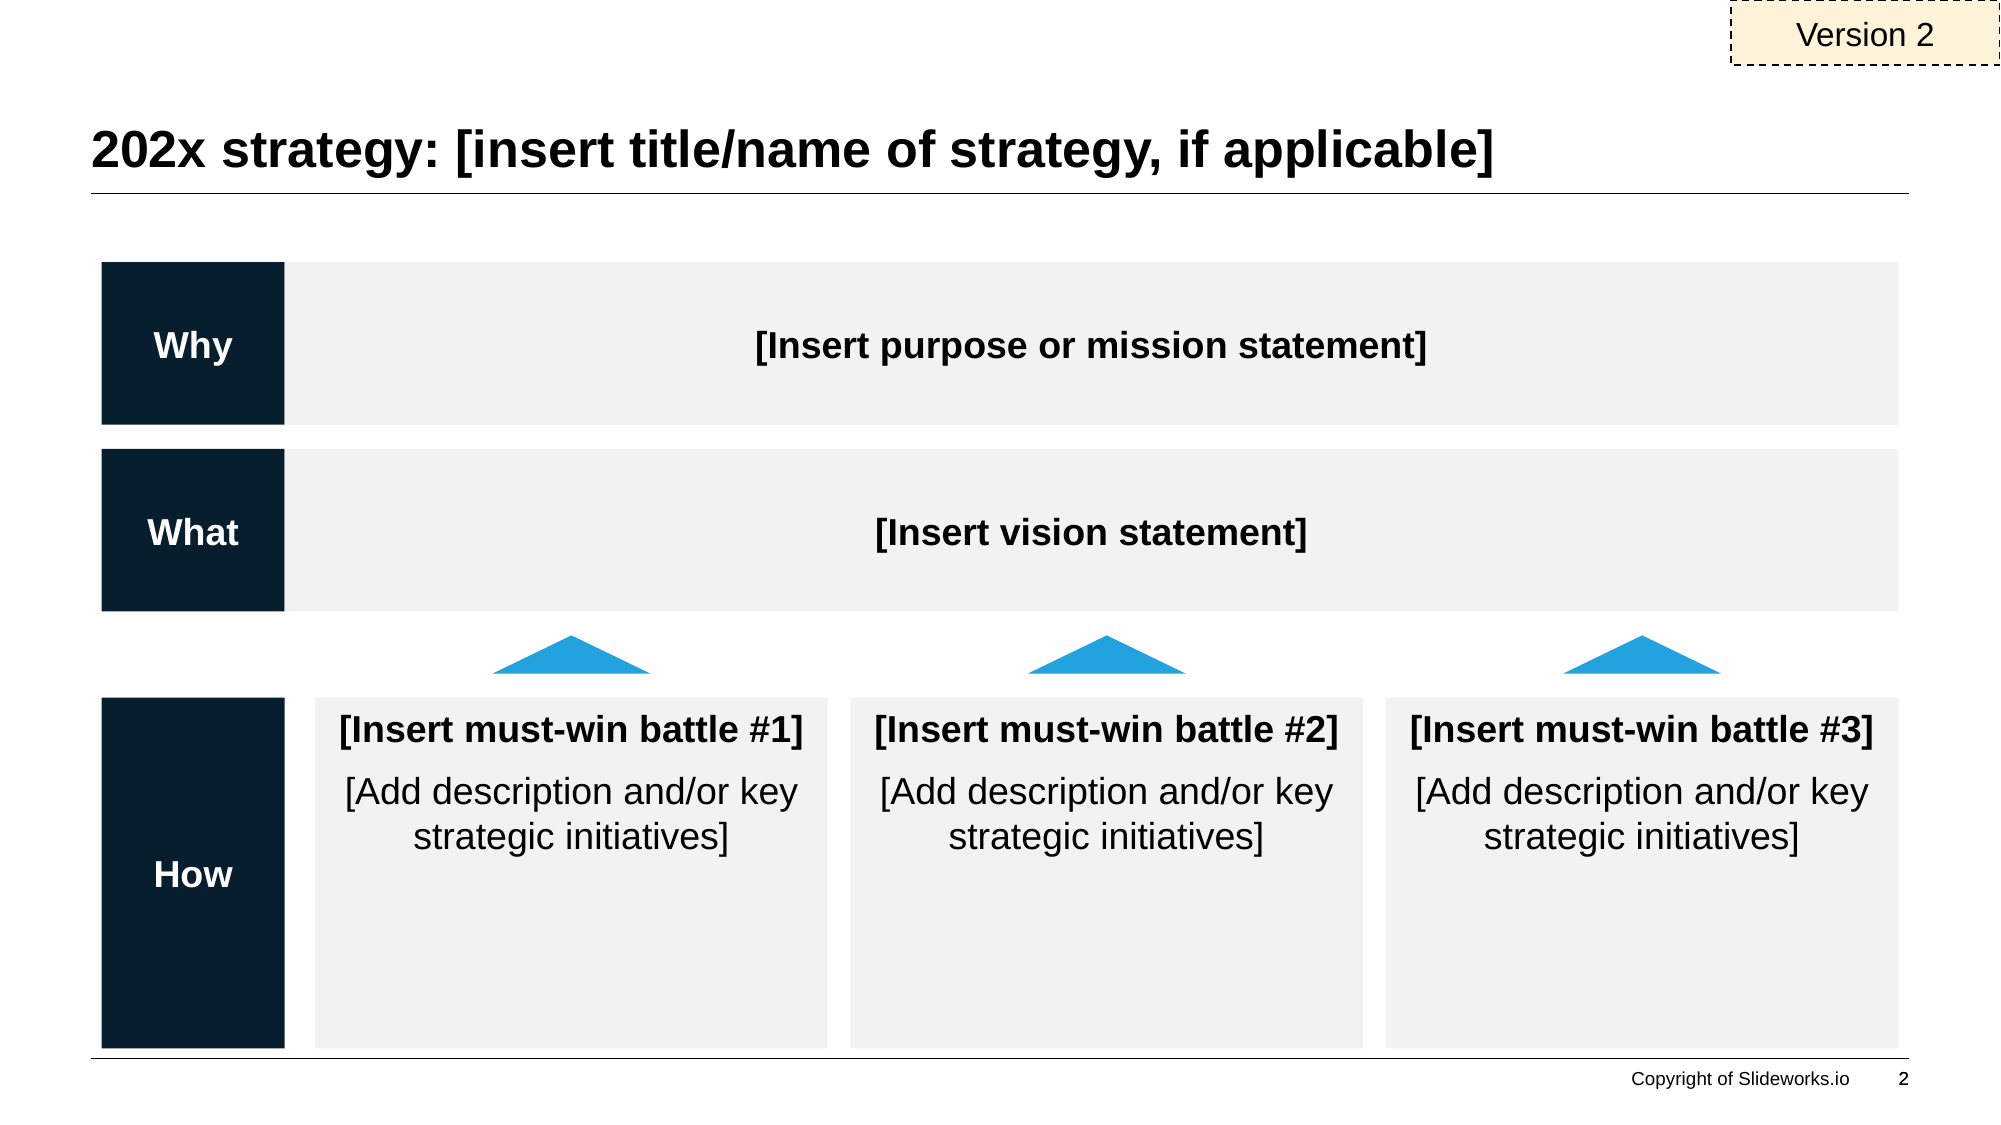

Version 2

# 202x strategy: [insert title/name of strategy, if applicable]
Why
[Insert purpose or mission statement]

What
[Insert vision statement]

How
[Insert must-win battle #1]
[Add description and/or key strategic initiatives]
[Insert must-win battle #2]
[Add description and/or key strategic initiatives]
[Insert must-win battle #3]
[Add description and/or key strategic initiatives]